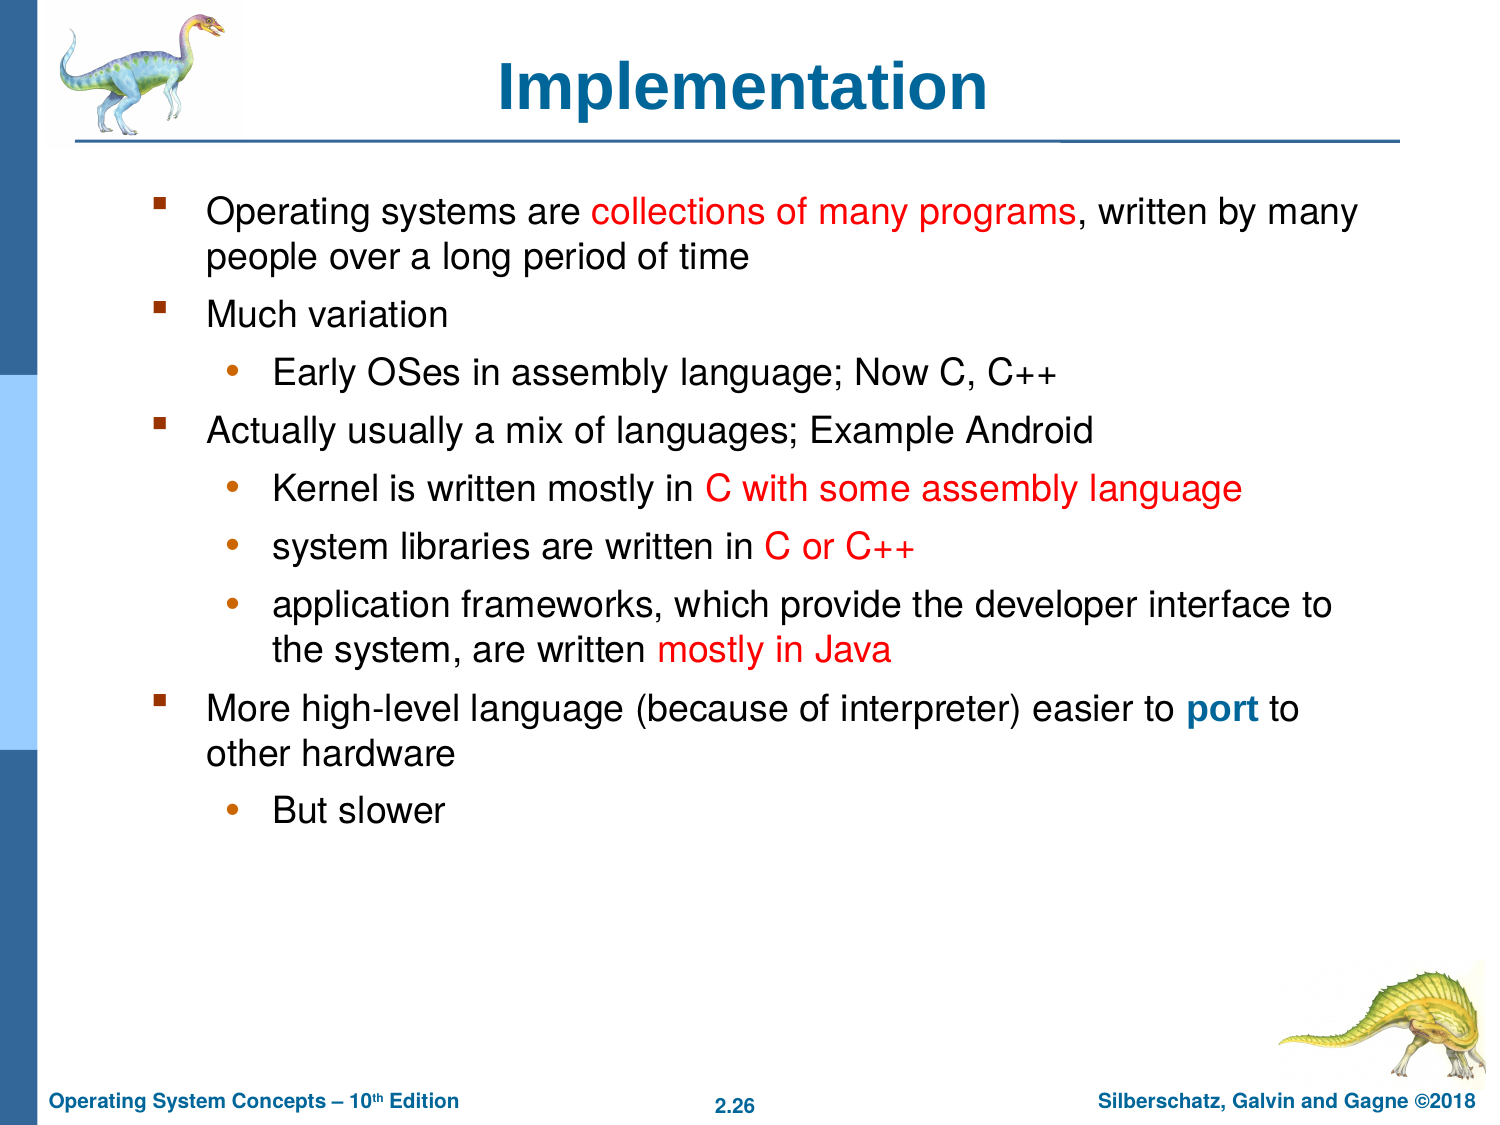

# Implementation
Operating systems are collections of many programs, written by many people over a long period of time
Much variation
Early OSes in assembly language; Now C, C++
Actually usually a mix of languages; Example Android
Kernel is written mostly in C with some assembly language
system libraries are written in C or C++
application frameworks, which provide the developer interface to the system, are written mostly in Java
More high-level language (because of interpreter) easier to port to other hardware
But slower